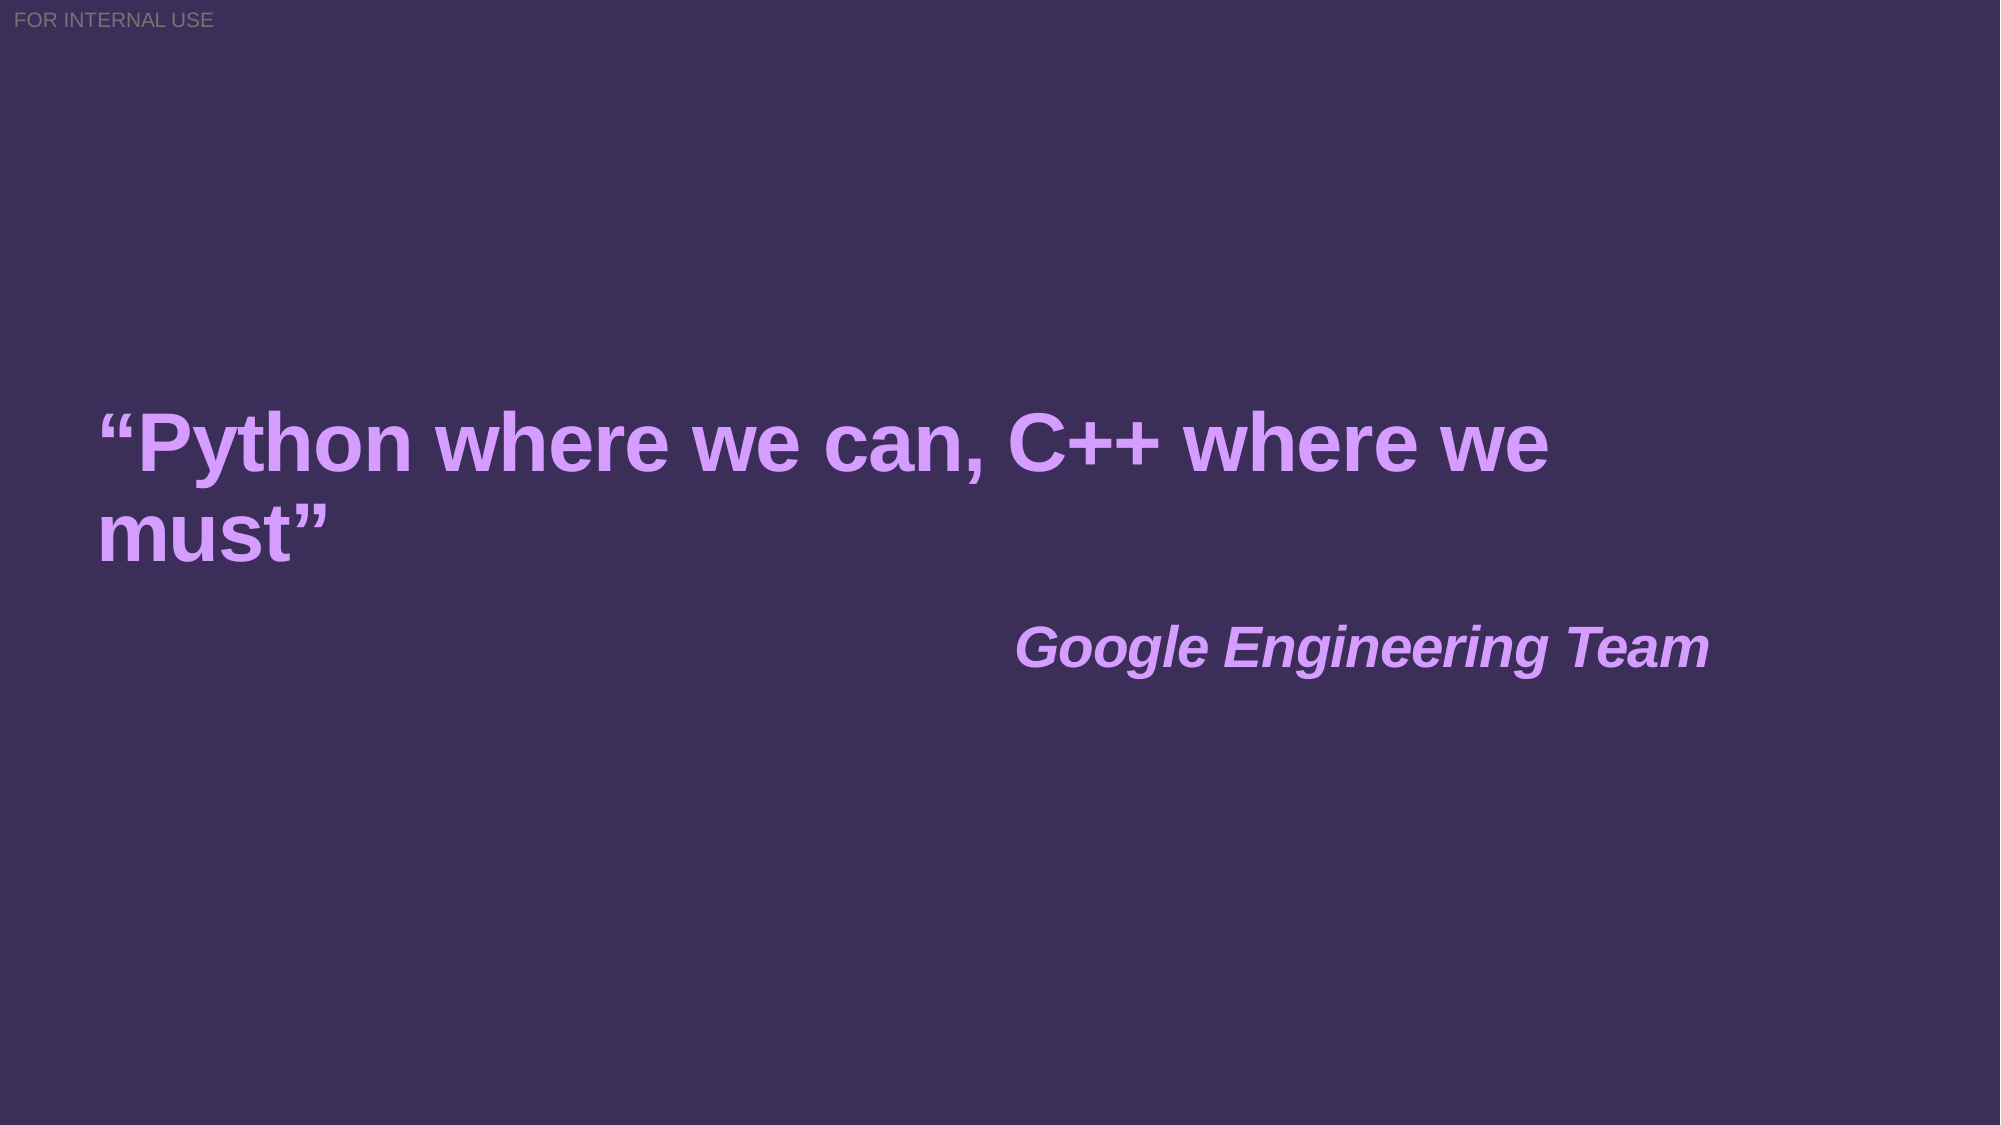

# “Python where we can, C++ where we must”
Google Engineering Team